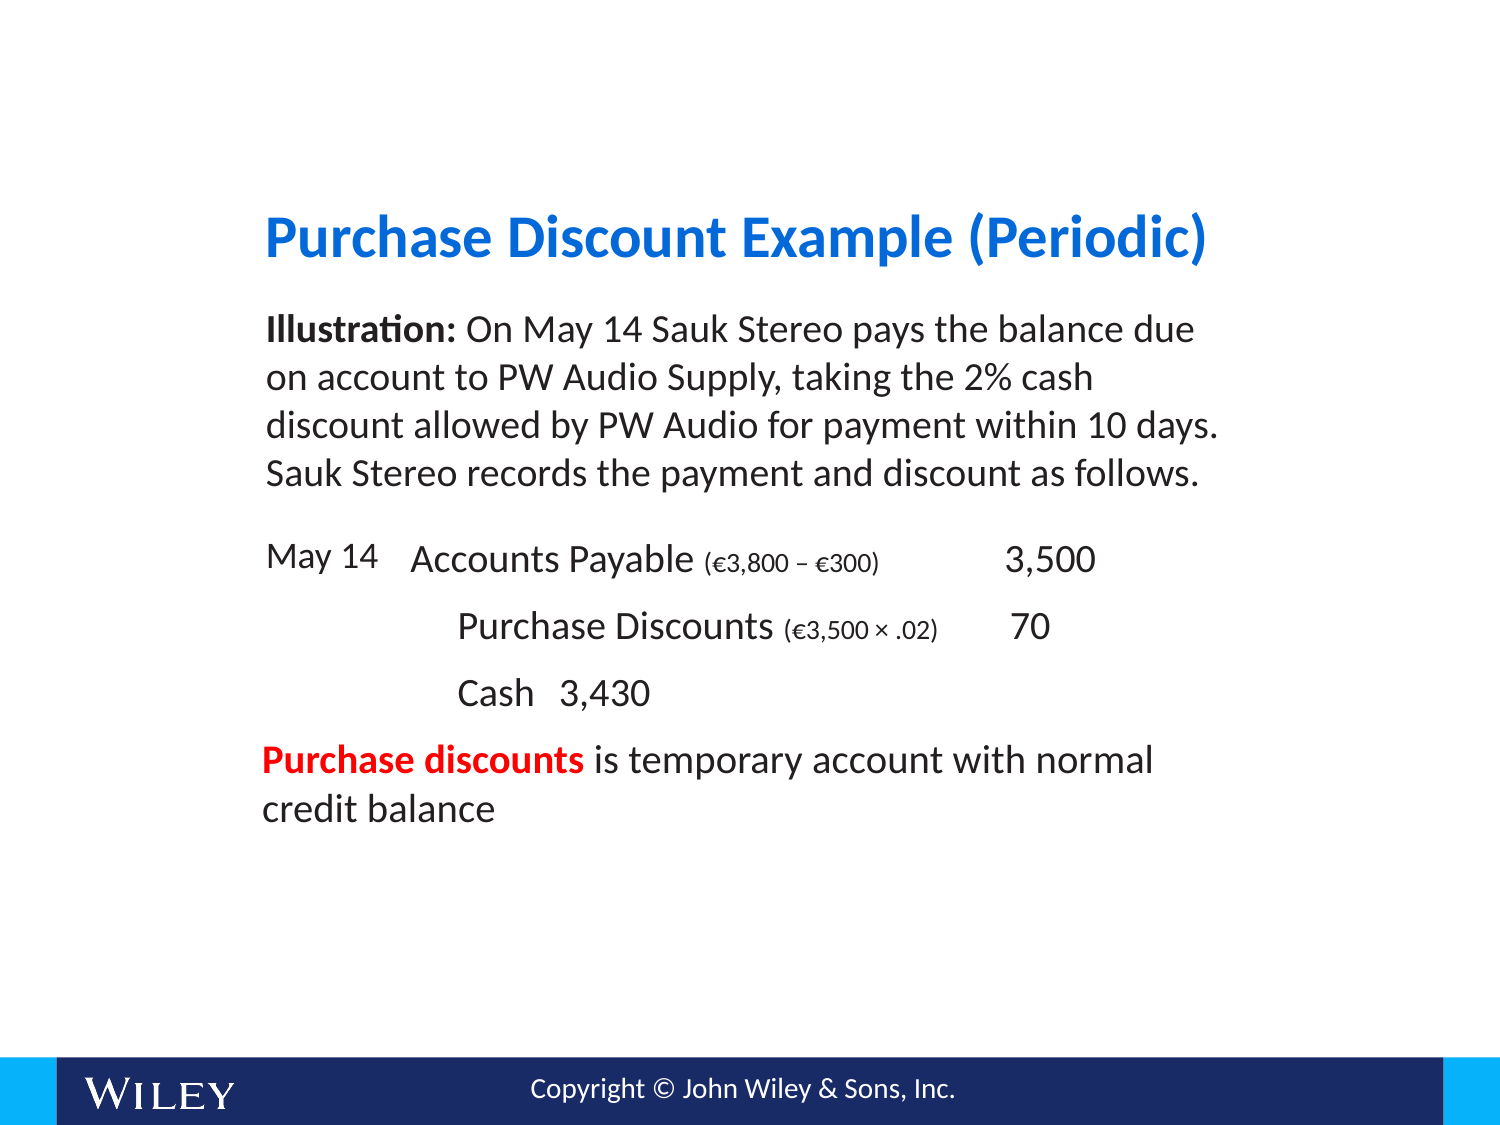

# Purchase Discount Example (Periodic)
Illustration: On May 14 Sauk Stereo pays the balance due on account to PW Audio Supply, taking the 2% cash discount allowed by PW Audio for payment within 10 days. Sauk Stereo records the payment and discount as follows.
May 14
Accounts Payable (€3,800 – €300) 		3,500
Purchase Discounts (€3,500 × .02) 	 70
Cash								3,430
Purchase discounts is temporary account with normal credit balance
L O 7